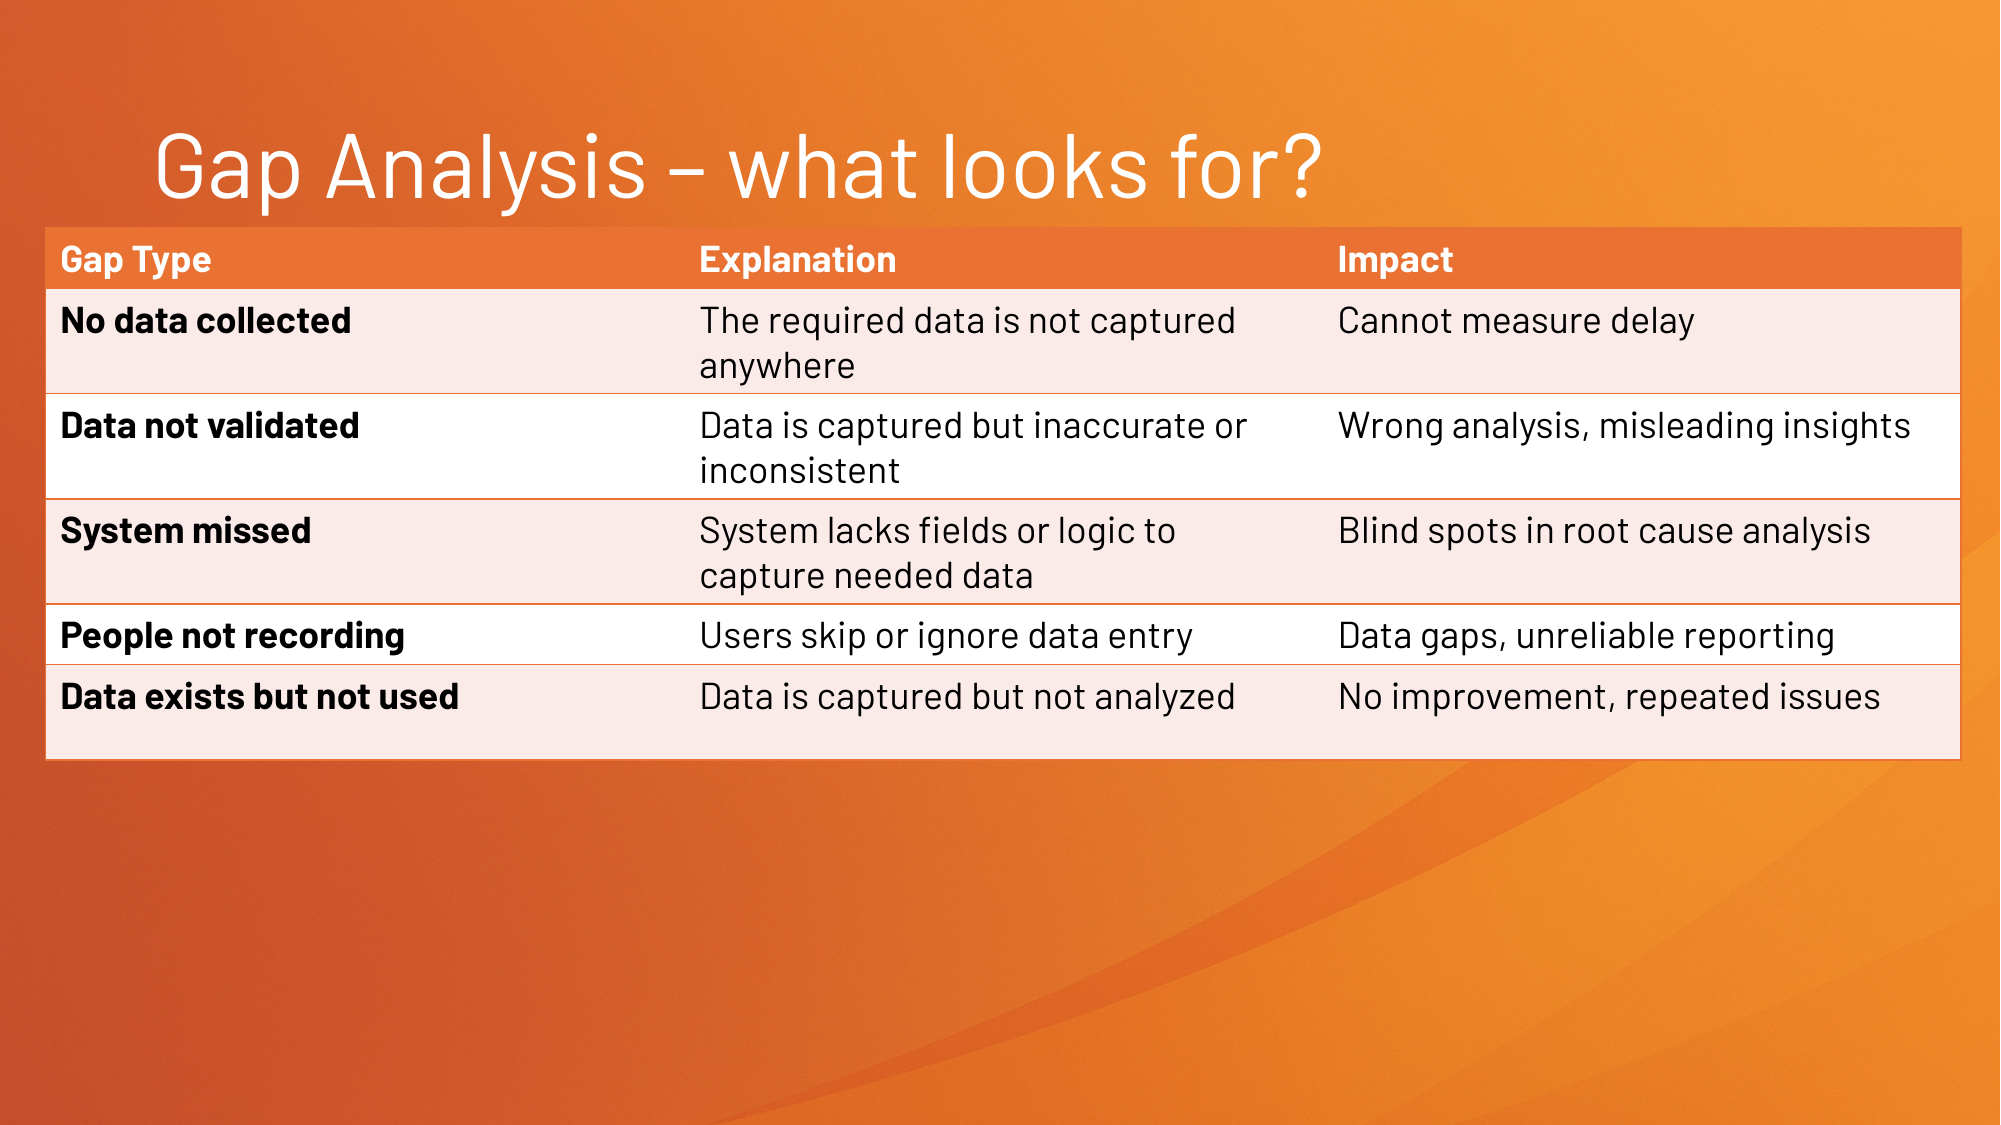

# Gap Analysis – what looks for?
| Gap Type | Explanation | Impact |
| --- | --- | --- |
| No data collected | The required data is not captured anywhere | Cannot measure delay |
| Data not validated | Data is captured but inaccurate or inconsistent | Wrong analysis, misleading insights |
| System missed | System lacks fields or logic to capture needed data | Blind spots in root cause analysis |
| People not recording | Users skip or ignore data entry | Data gaps, unreliable reporting |
| Data exists but not used | Data is captured but not analyzed | No improvement, repeated issues |